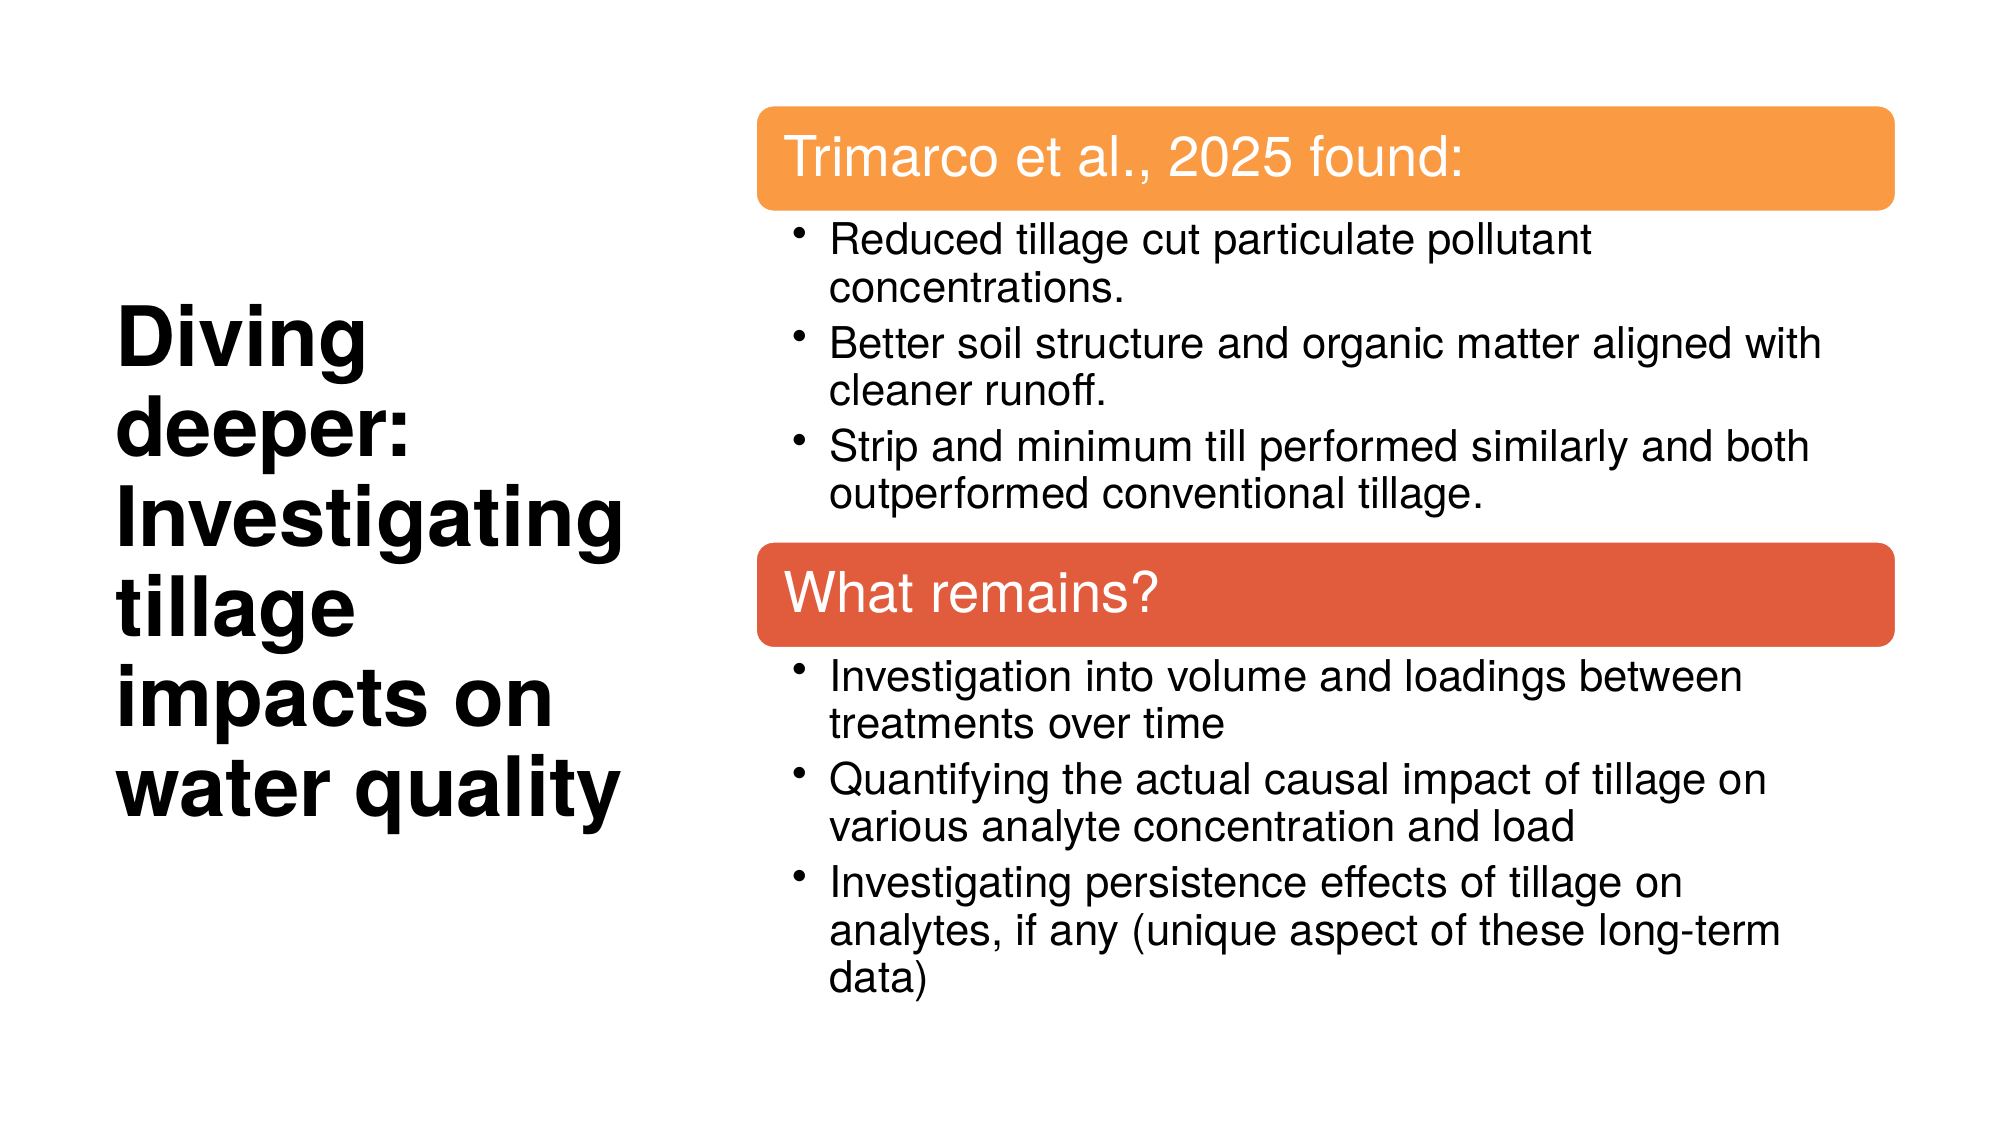

# Diving deeper: Investigating tillage impacts on water quality
Trimarco et al., 2025 found:
Reduced tillage cut particulate pollutant concentrations.
Better soil structure and organic matter aligned with cleaner runoff.
Strip and minimum till performed similarly and both outperformed conventional tillage.
What remains?
Investigation into volume and loadings between treatments over time
Quantifying the actual causal impact of tillage on various analyte concentration and load
Investigating persistence effects of tillage on analytes, if any (unique aspect of these long-term data)